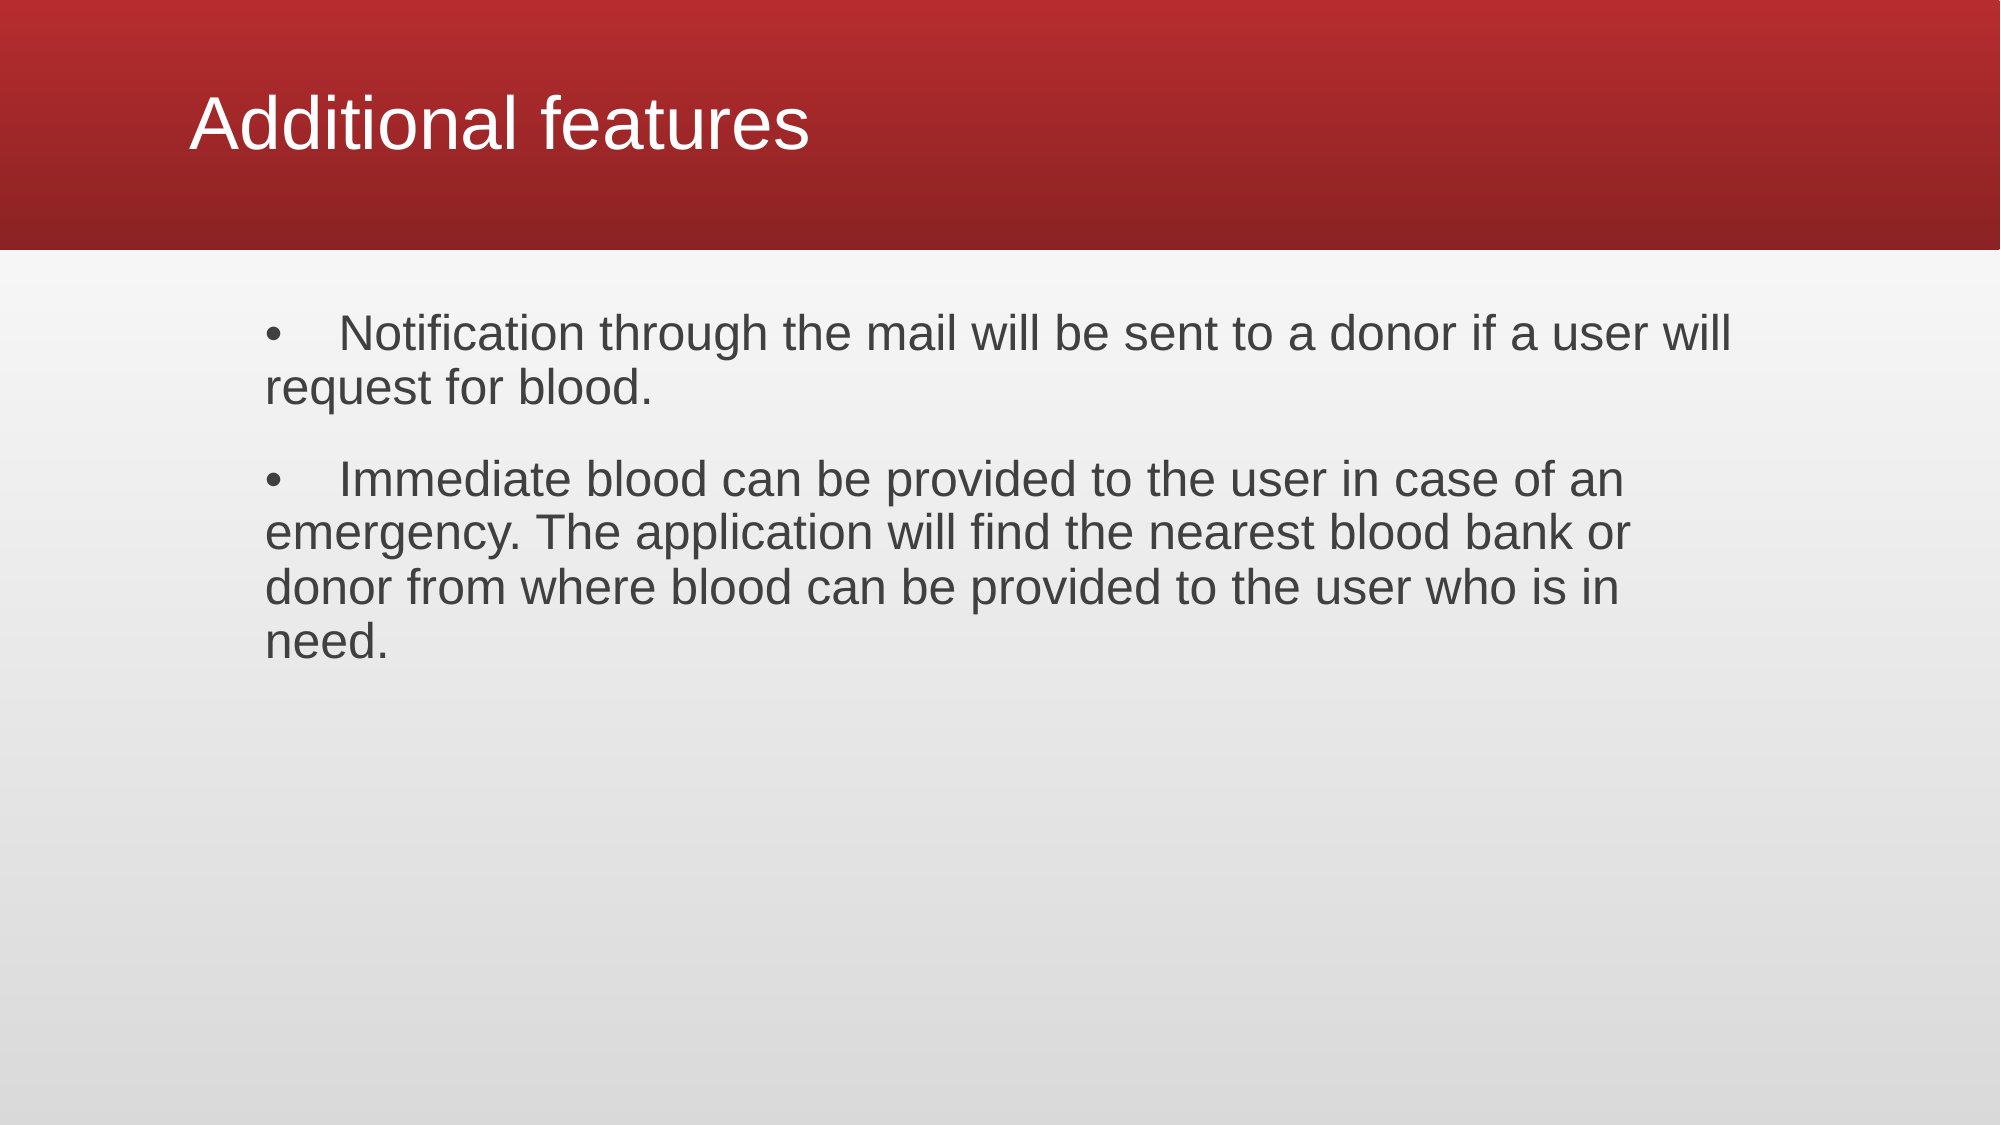

# Additional features
•    Notification through the mail will be sent to a donor if a user will request for blood.
•    Immediate blood can be provided to the user in case of an emergency. The application will find the nearest blood bank or donor from where blood can be provided to the user who is in need.